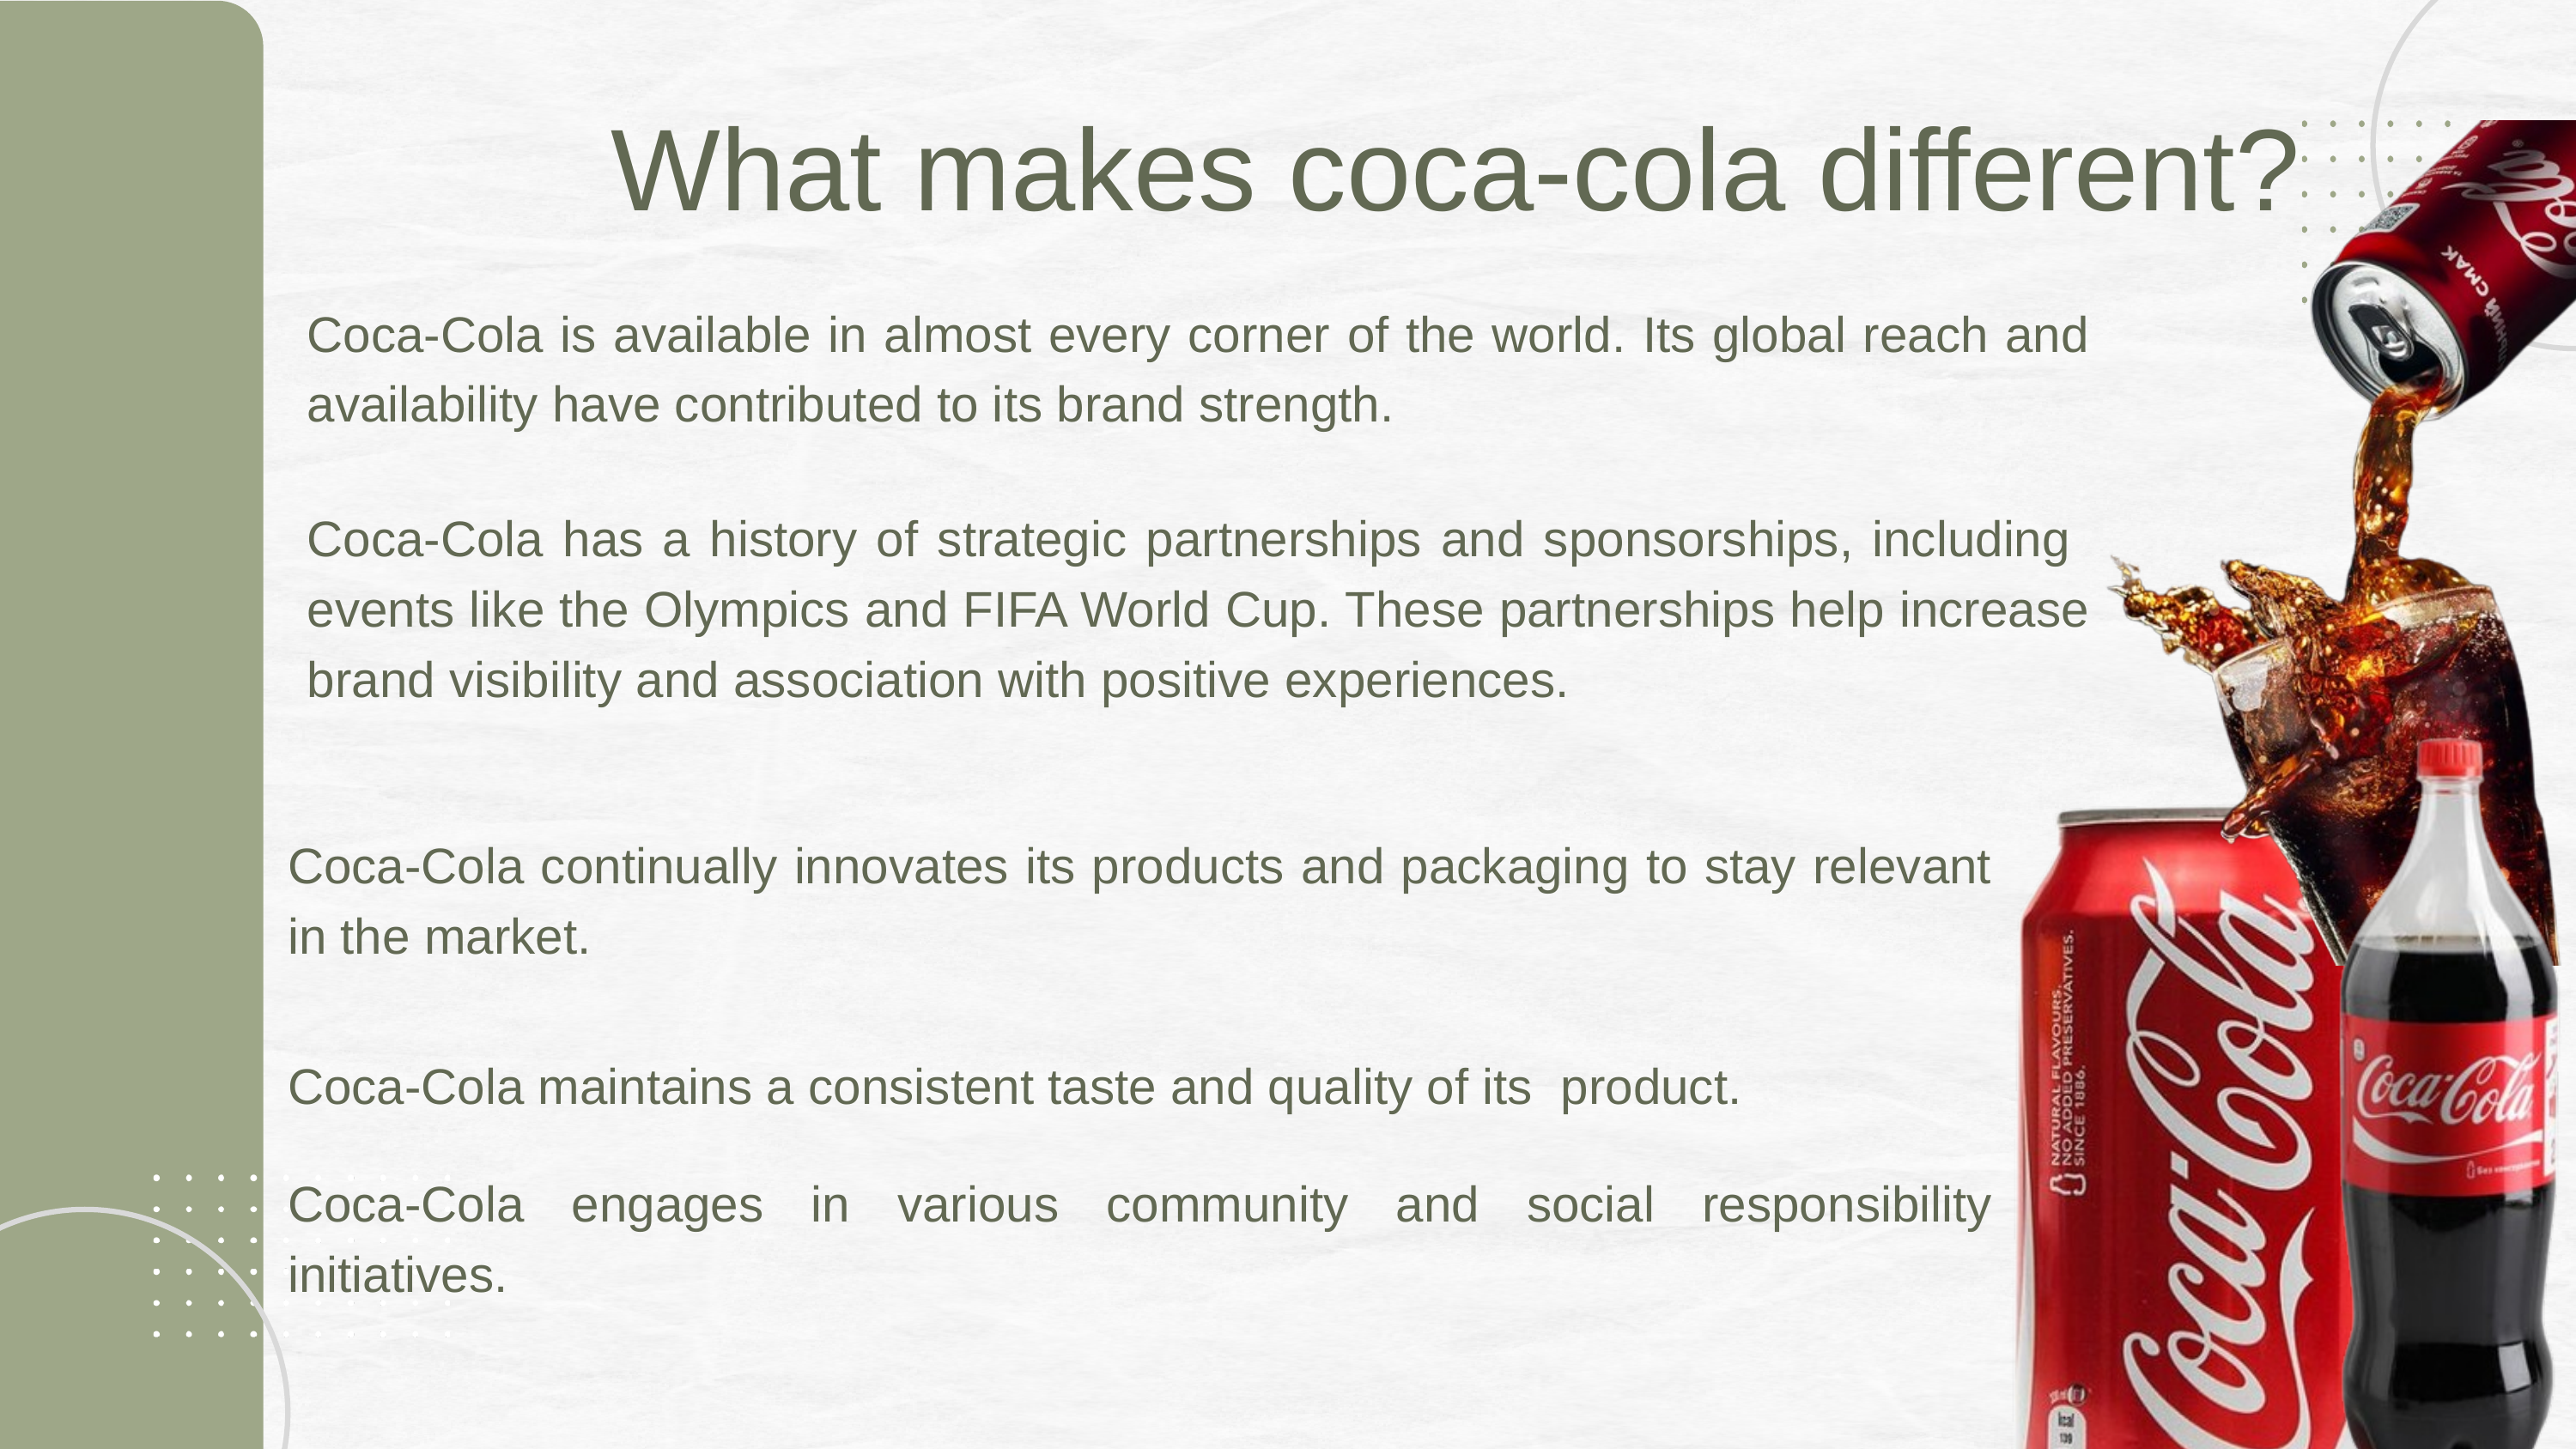

What makes coca-cola different?

Coca-Cola is available in almost every corner of the world. Its global reach and availability have contributed to its brand strength.
Coca-Cola has a history of strategic partnerships and sponsorships, including  events like the Olympics and FIFA World Cup. These partnerships help increase brand visibility and association with positive experiences.

Coca-Cola continually innovates its products and packaging to stay relevant in the market.
Coca-Cola maintains a consistent taste and quality of its  product.
Coca-Cola engages in various community and social responsibility initiatives.